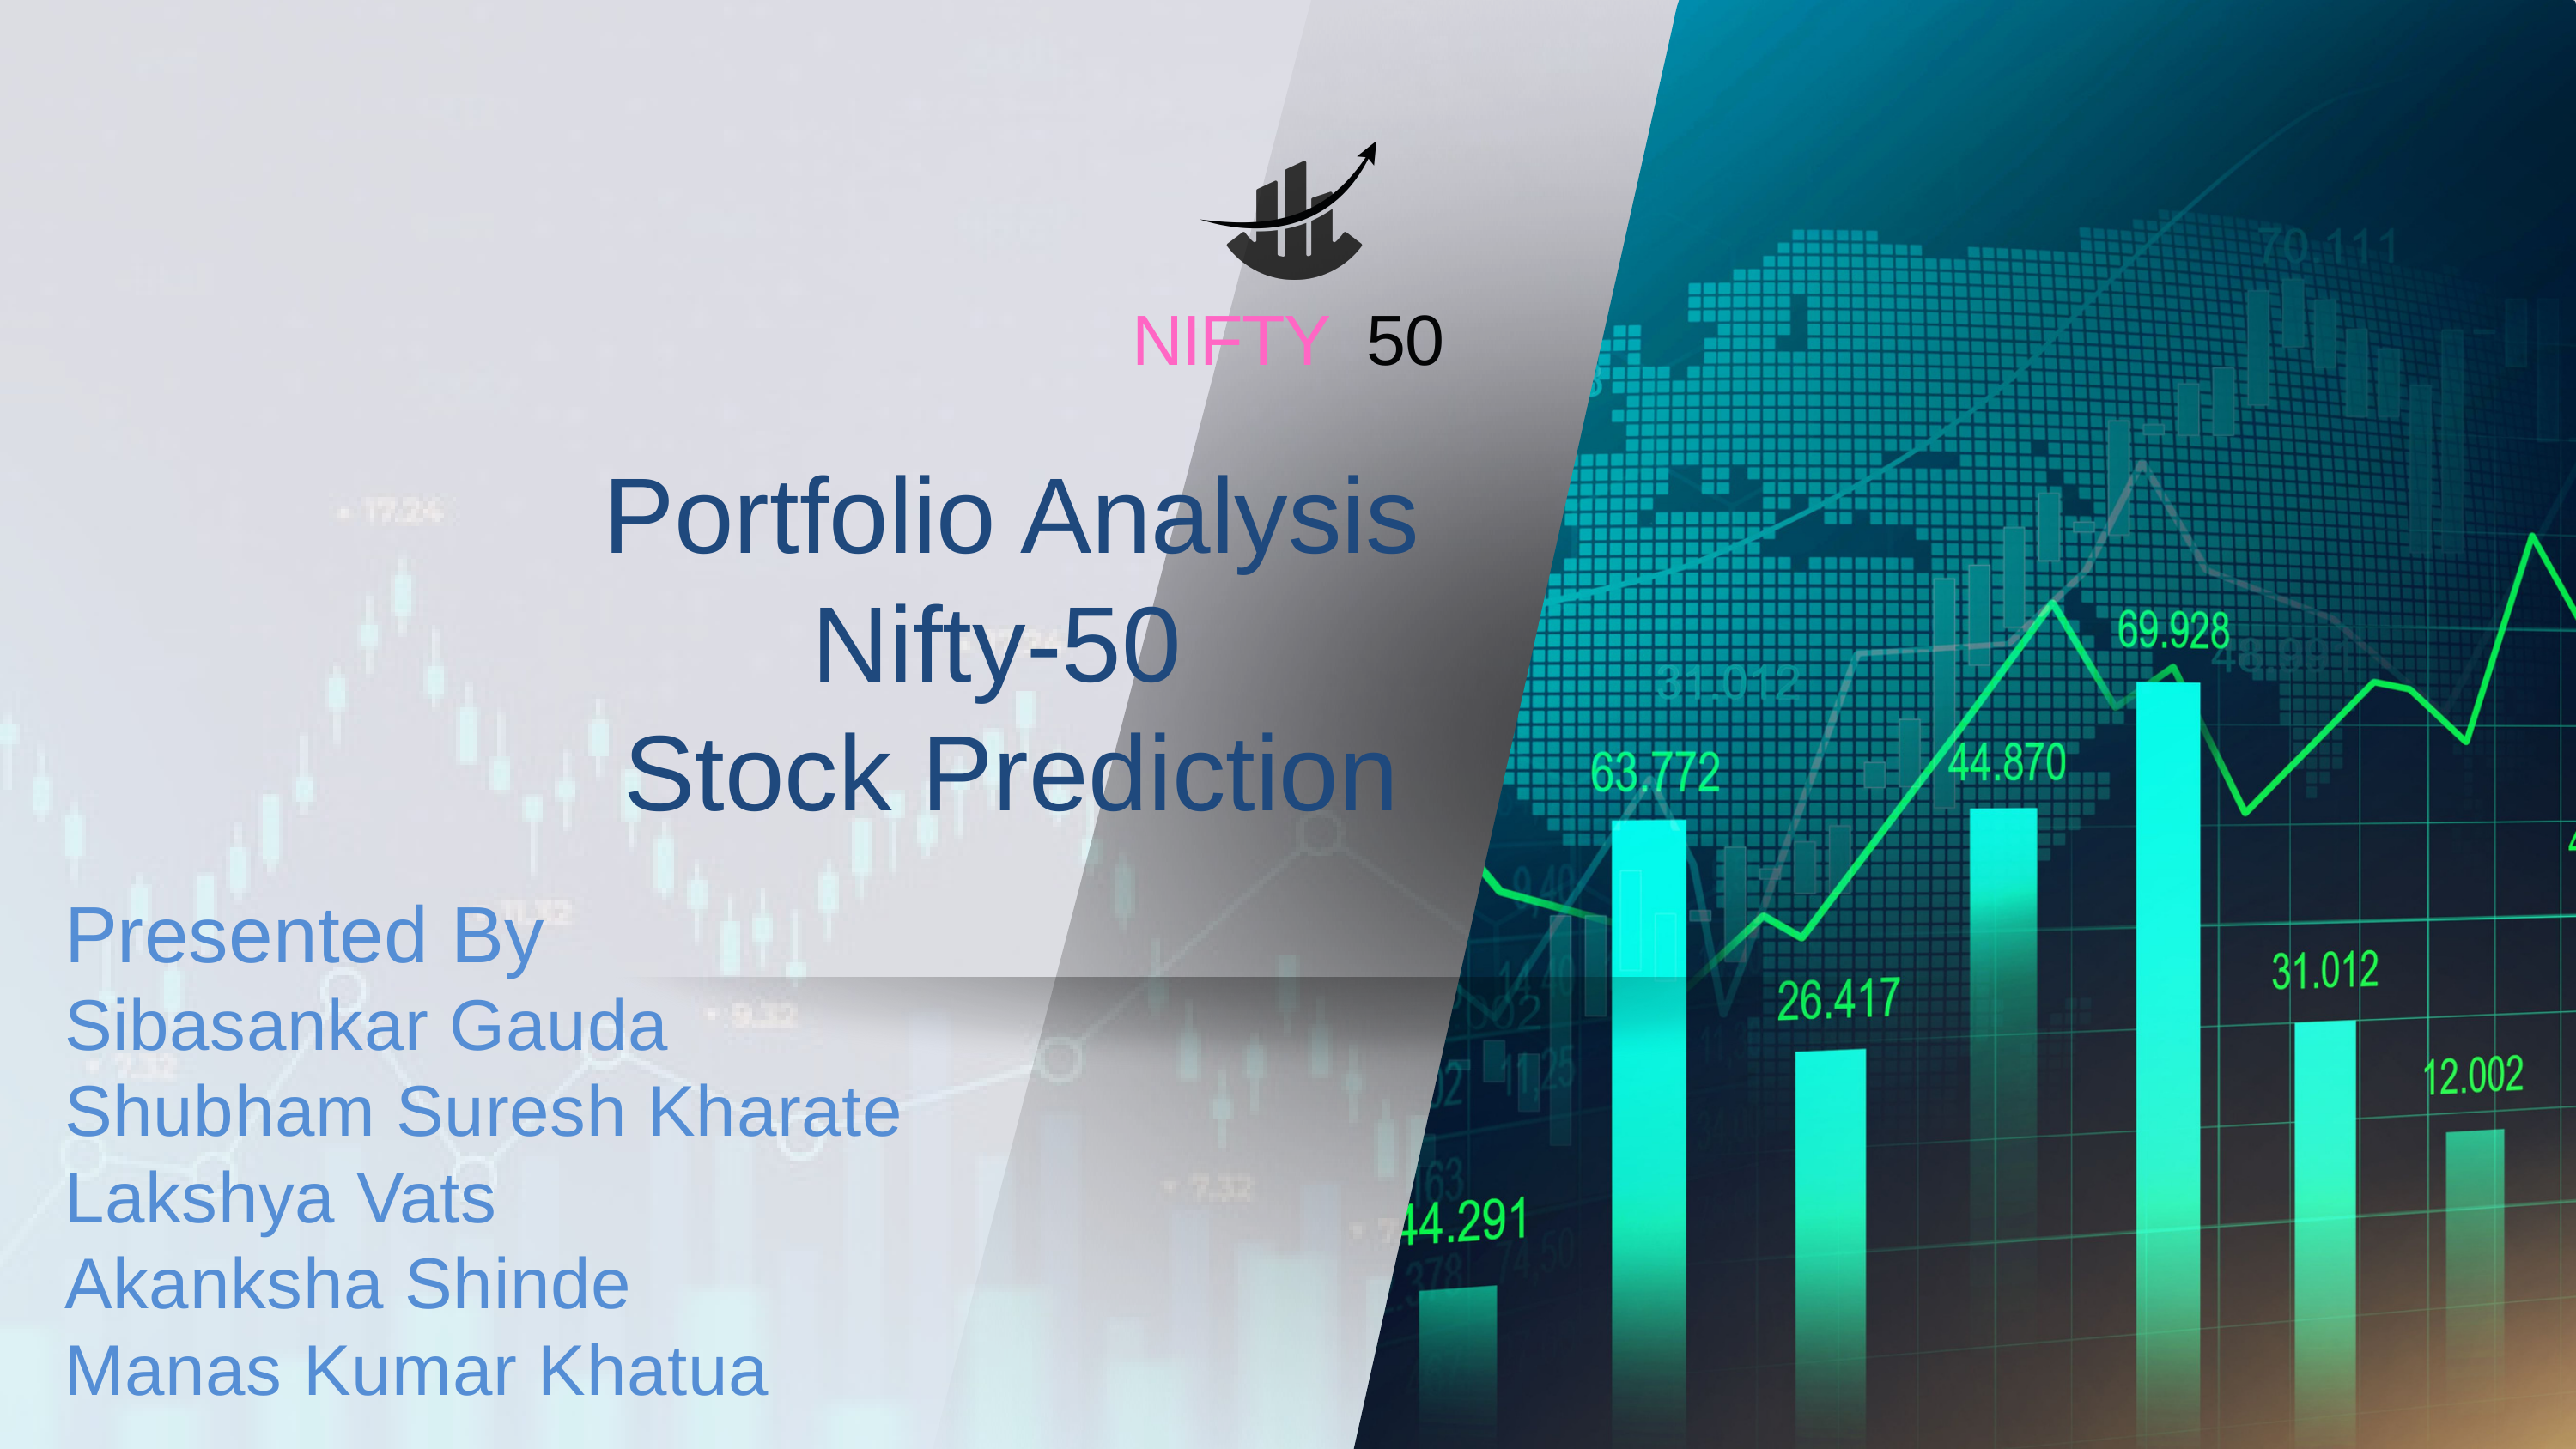

NIFTY  50
Portfolio Analysis
Nifty-50
Stock Prediction

Presented By
Sibasankar Gauda
Shubham Suresh Kharate
Lakshya Vats
Akanksha Shinde
Manas Kumar Khatua